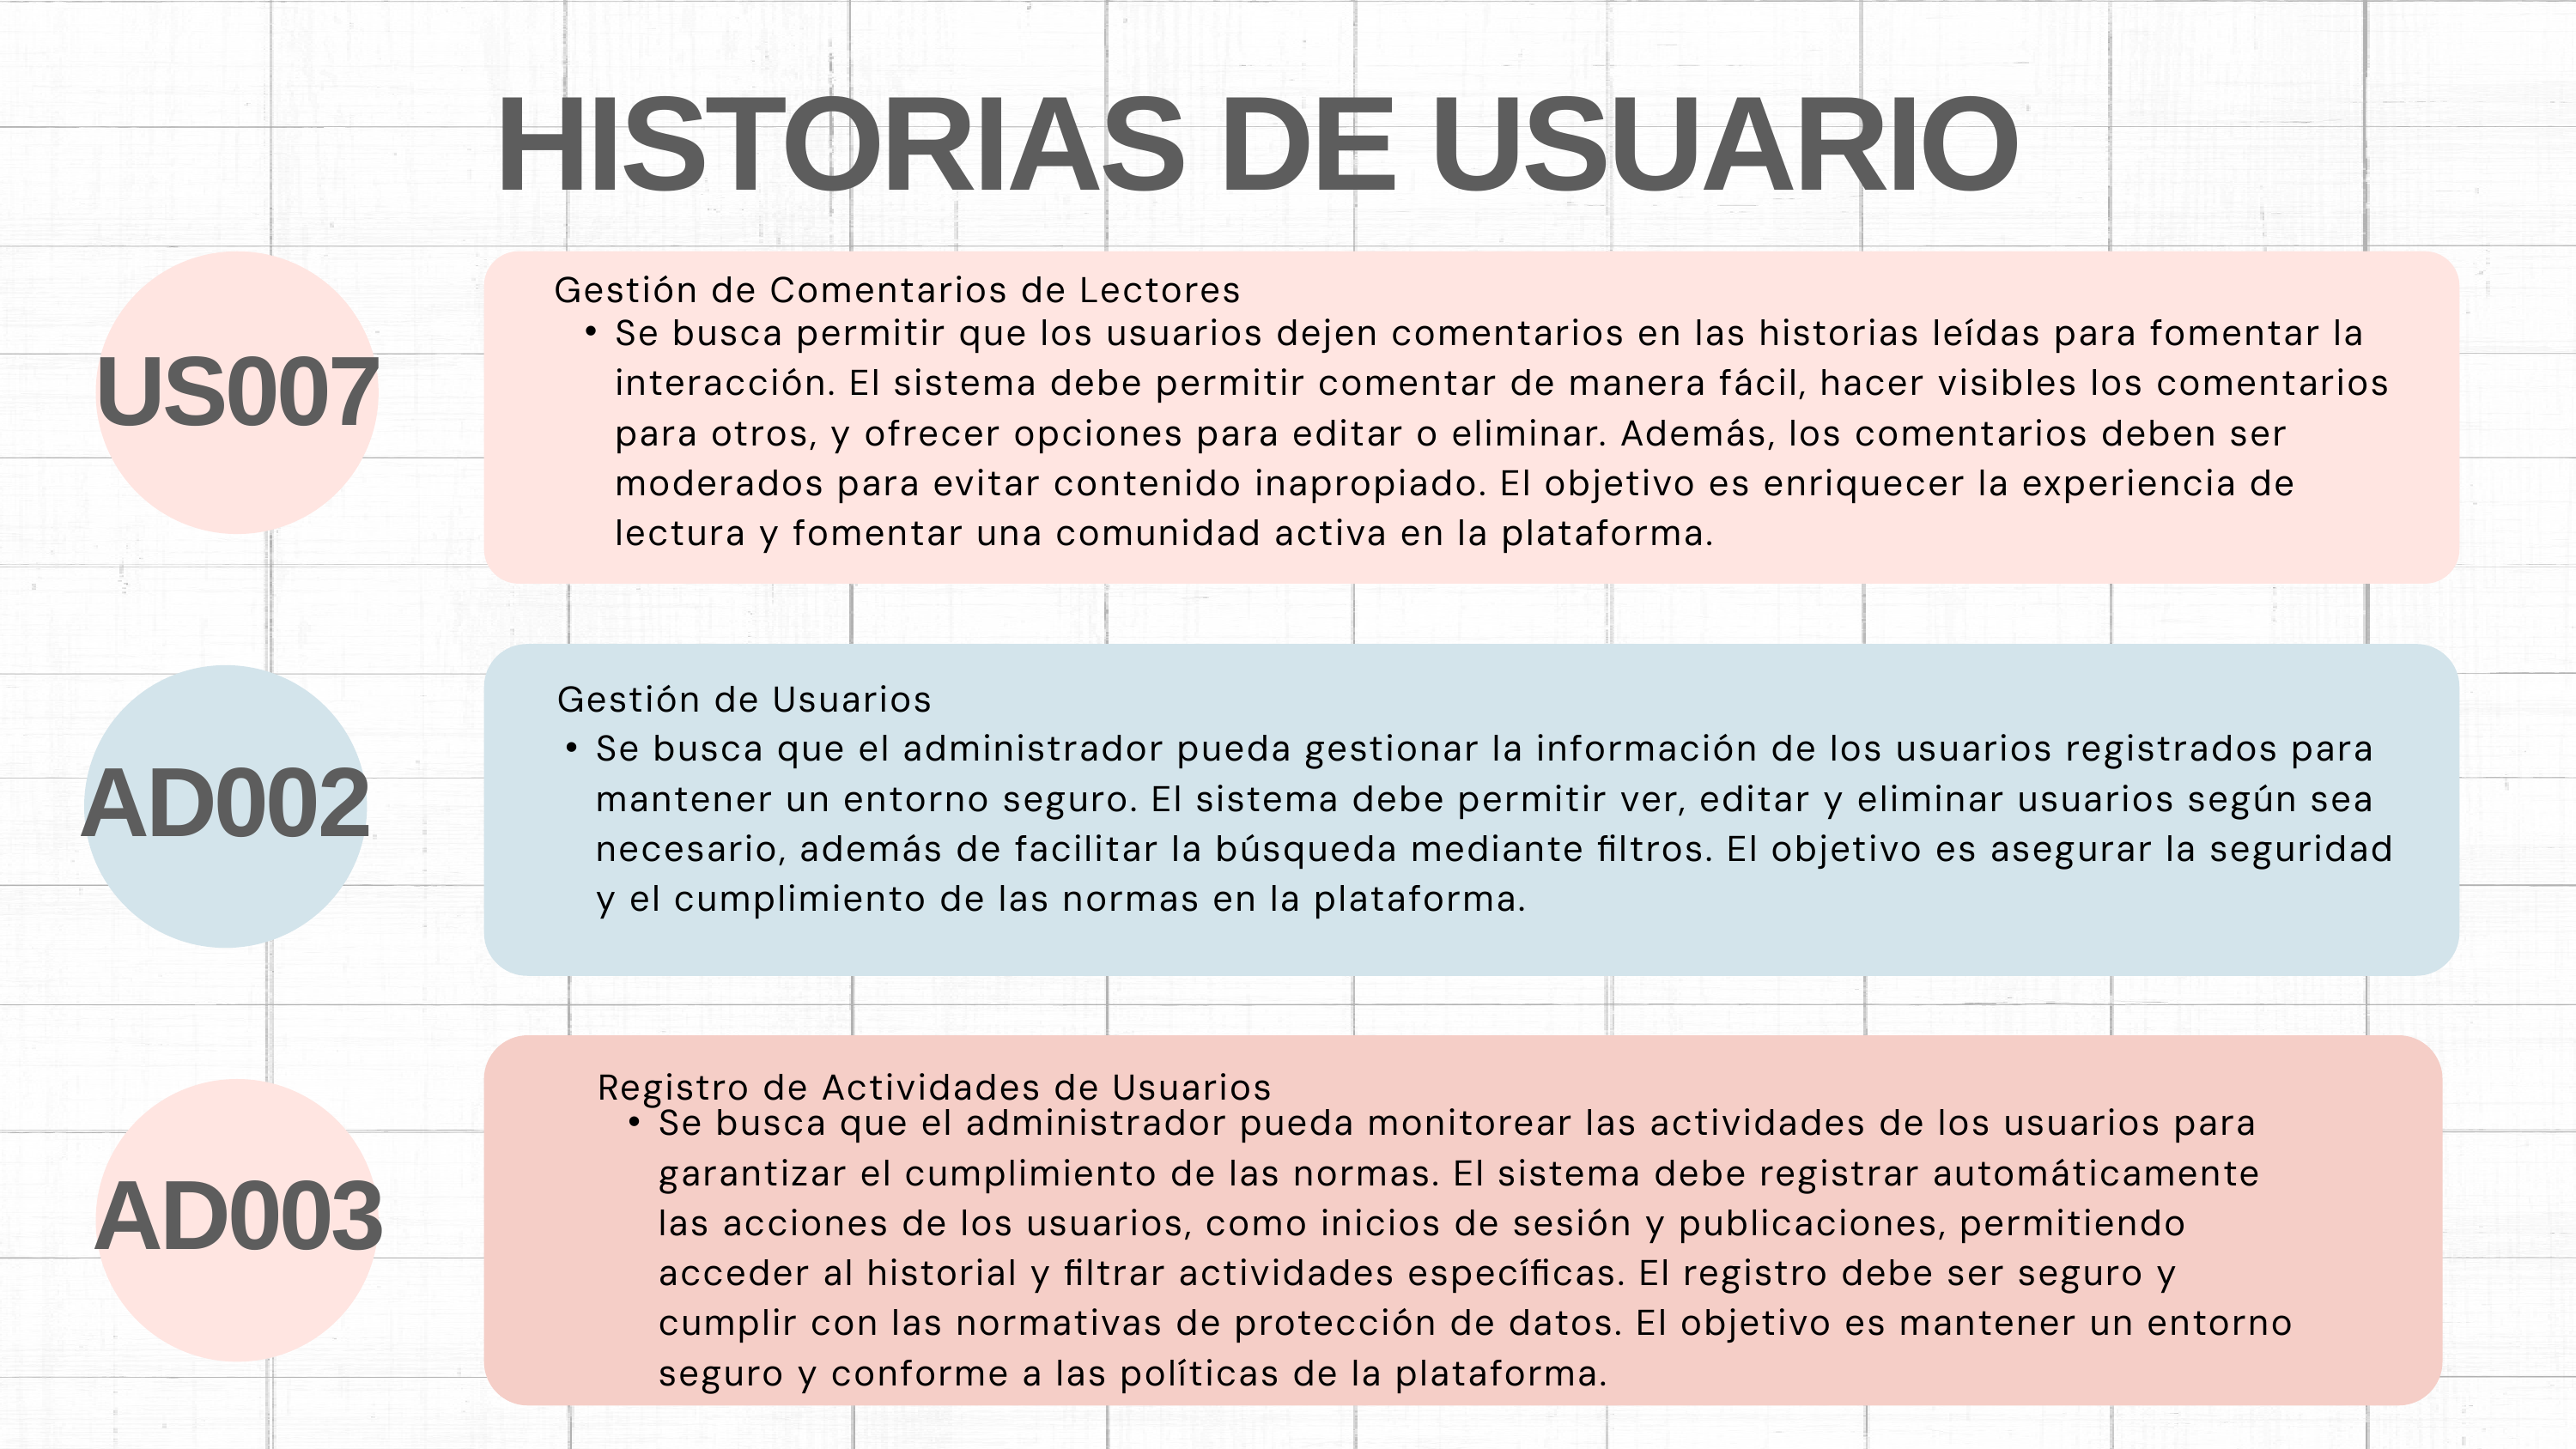

HISTORIAS DE USUARIO

Gestión de Comentarios de Lectores
Se busca permitir que los usuarios dejen comentarios en las historias leídas para fomentar la interacción. El sistema debe permitir comentar de manera fácil, hacer visibles los comentarios para otros, y ofrecer opciones para editar o eliminar. Además, los comentarios deben ser moderados para evitar contenido inapropiado. El objetivo es enriquecer la experiencia de lectura y fomentar una comunidad activa en la plataforma.
US007

AD002
Gestión de Usuarios

Se busca que el administrador pueda gestionar la información de los usuarios registrados para mantener un entorno seguro. El sistema debe permitir ver, editar y eliminar usuarios según sea necesario, además de facilitar la búsqueda mediante filtros. El objetivo es asegurar la seguridad y el cumplimiento de las normas en la plataforma.

Registro de Actividades de Usuarios
Se busca que el administrador pueda monitorear las actividades de los usuarios para garantizar el cumplimiento de las normas. El sistema debe registrar automáticamente las acciones de los usuarios, como inicios de sesión y publicaciones, permitiendo acceder al historial y filtrar actividades específicas. El registro debe ser seguro y cumplir con las normativas de protección de datos. El objetivo es mantener un entorno seguro y conforme a las políticas de la plataforma.

AD003